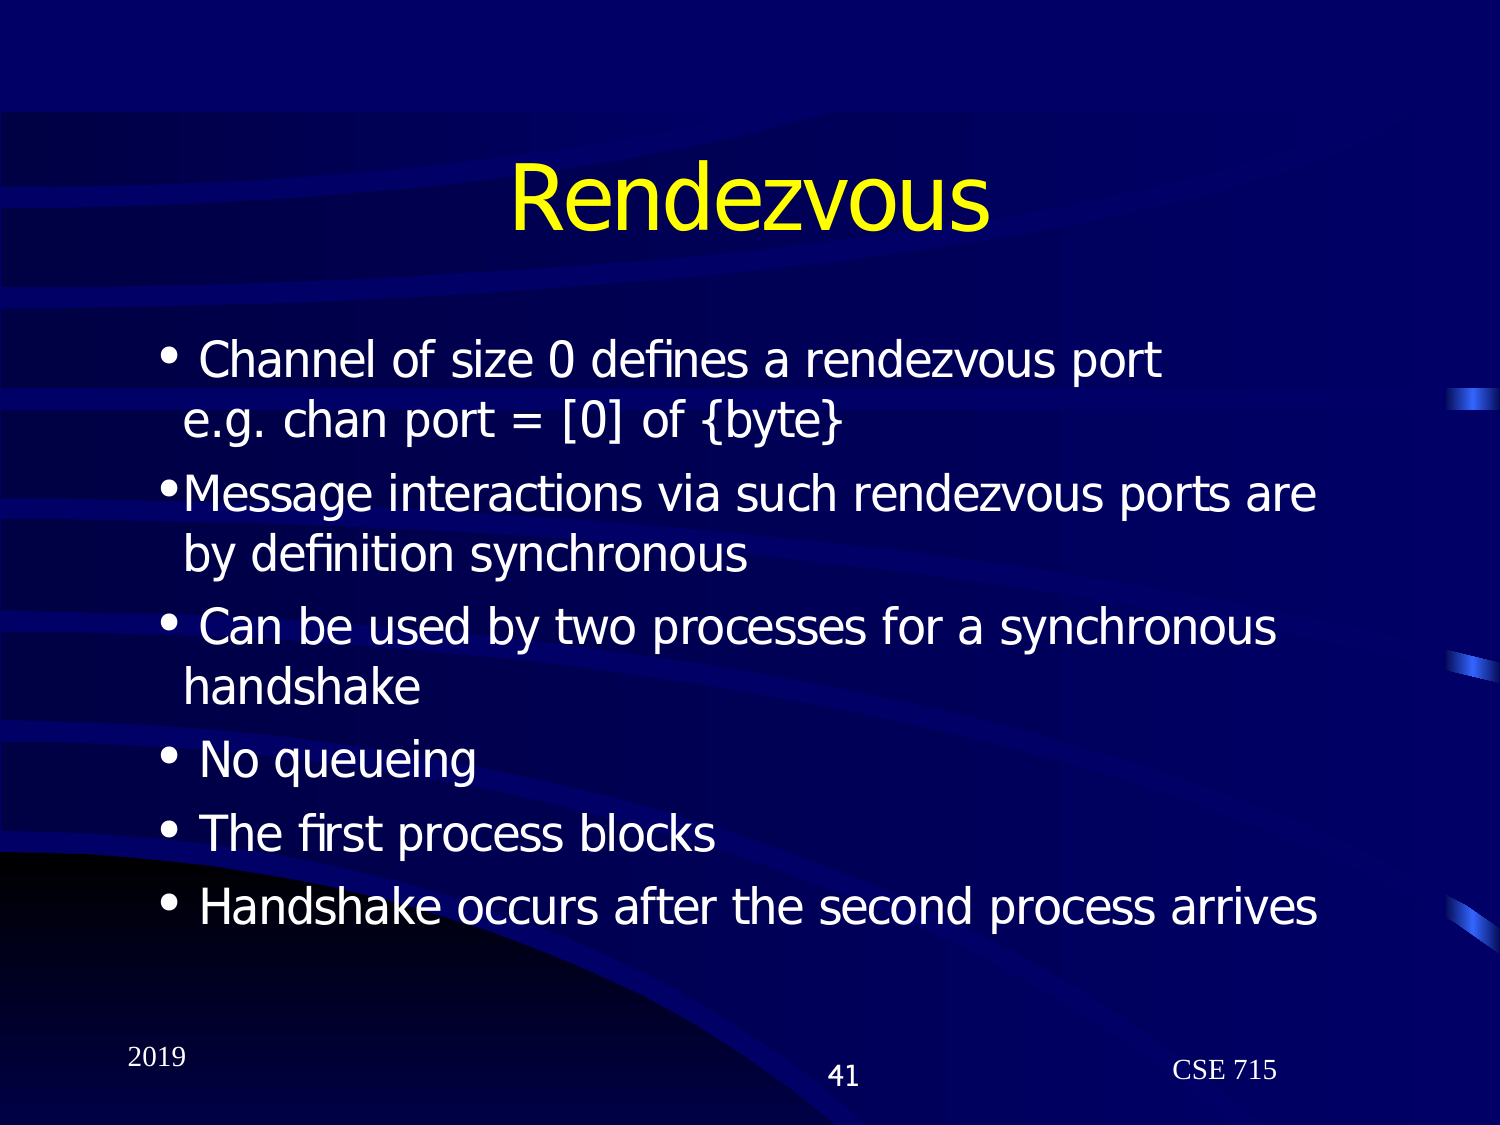

# Rendezvous
 Channel of size 0 defines a rendezvous port
e.g. chan port = [0] of {byte}
Message interactions via such rendezvous ports are by definition synchronous
 Can be used by two processes for a synchronous handshake
 No queueing
 The first process blocks
 Handshake occurs after the second process arrives

2019
41
CSE 715